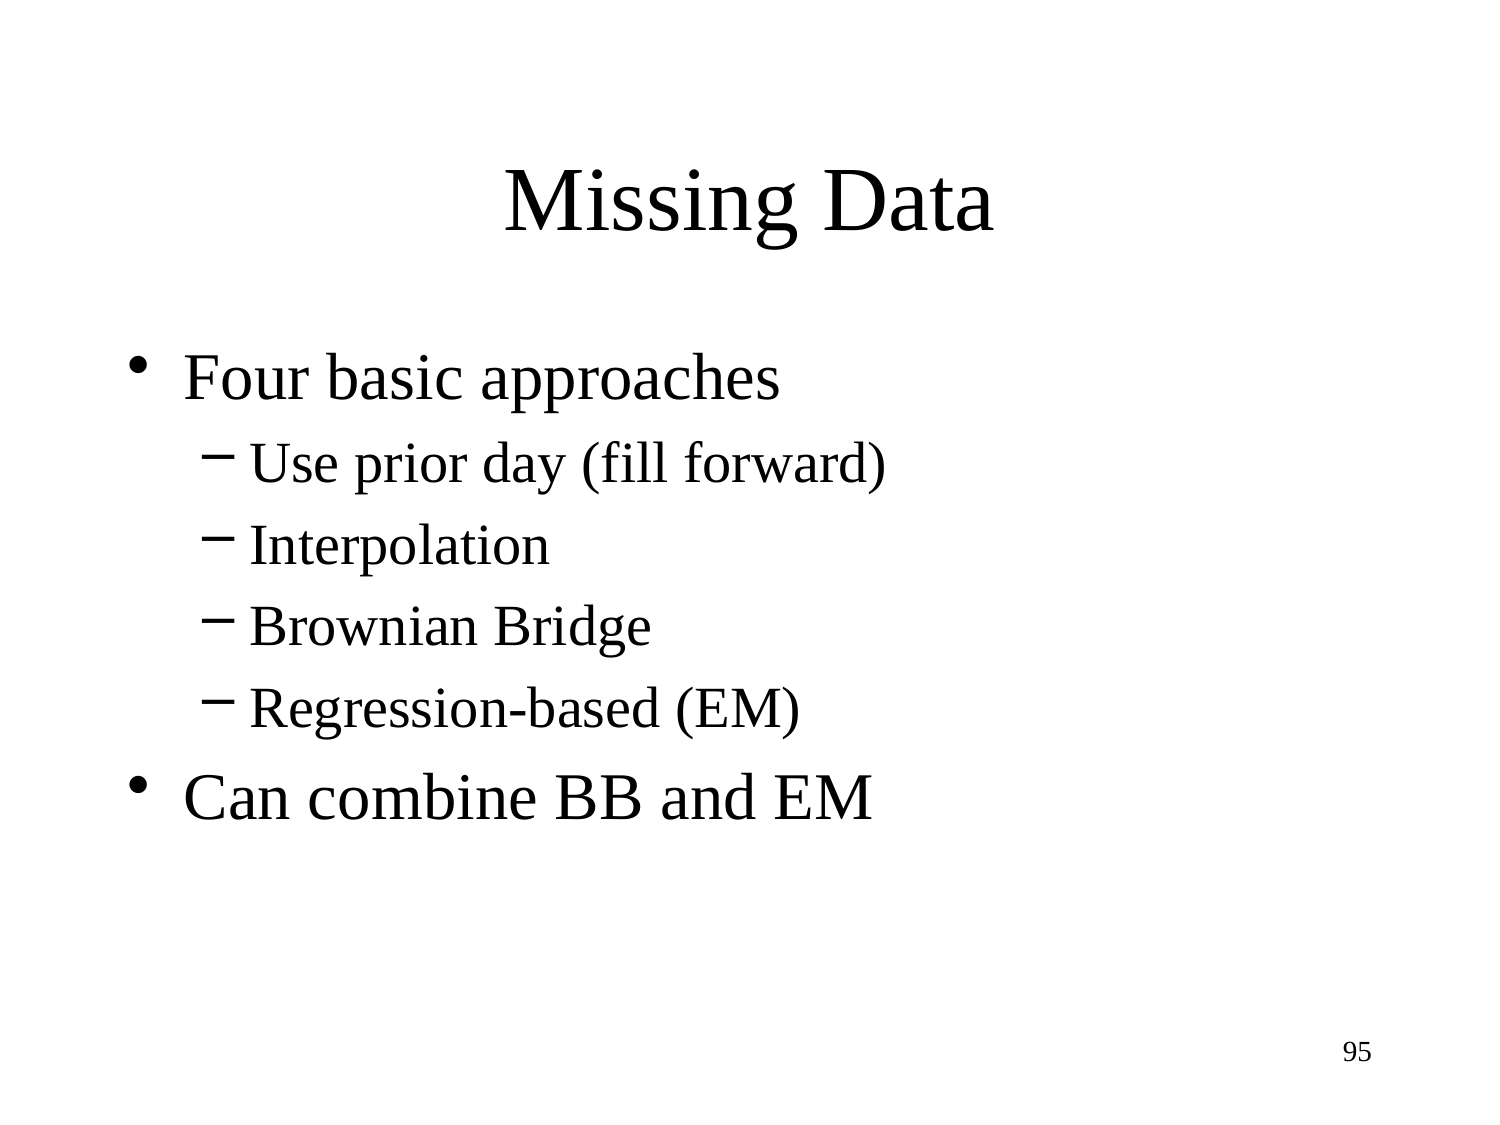

# Missing Data
Four basic approaches
Use prior day (fill forward)
Interpolation
Brownian Bridge
Regression-based (EM)
Can combine BB and EM
95